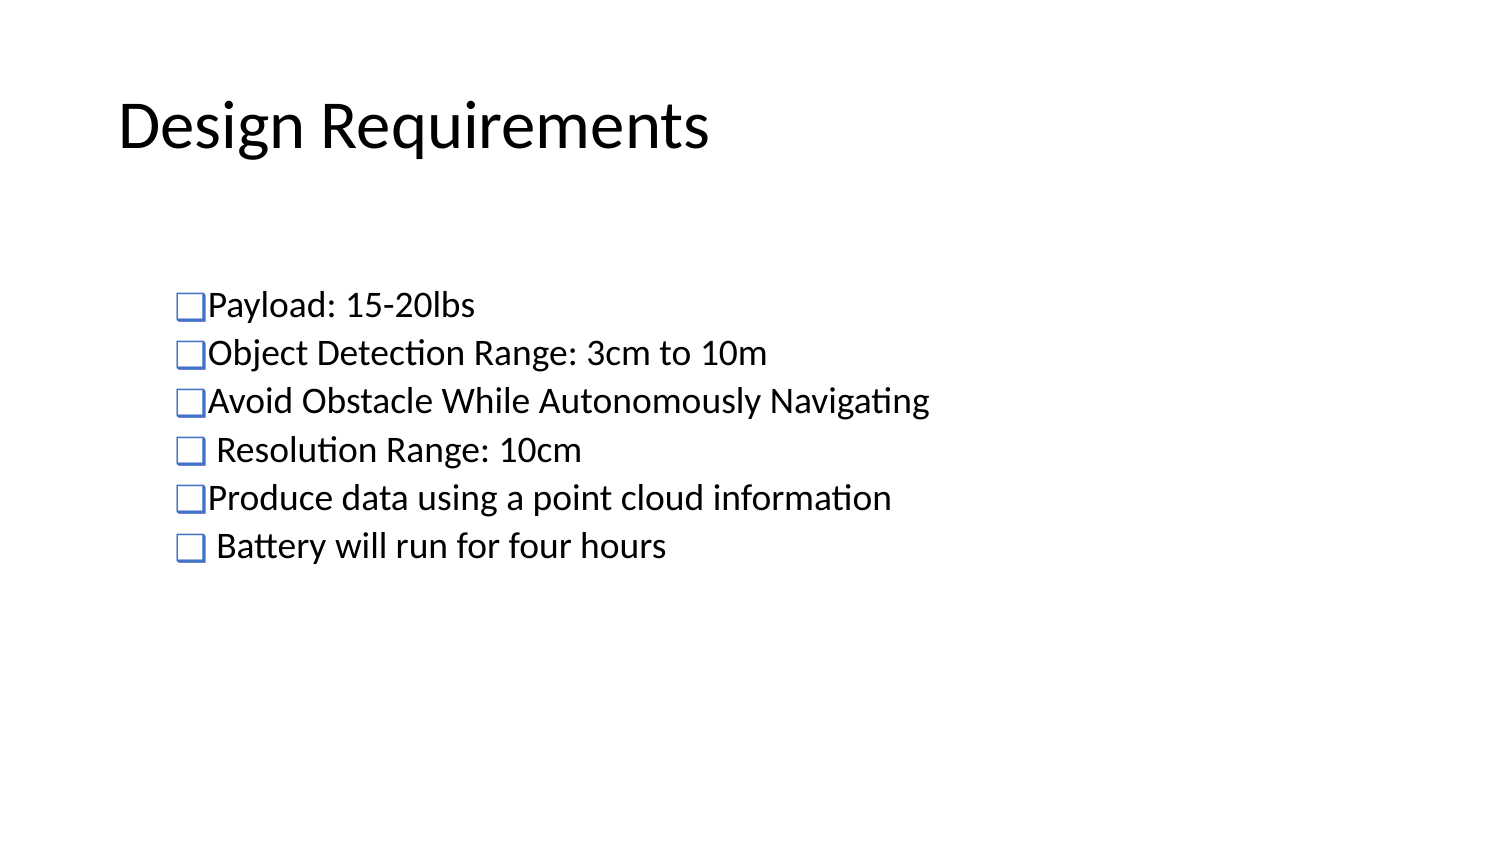

# Design Requirements

Payload: 15-20lbs
Object Detection Range: 3cm to 10m
Avoid Obstacle While Autonomously Navigating
 Resolution Range: 10cm
Produce data using a point cloud information
 Battery will run for four hours